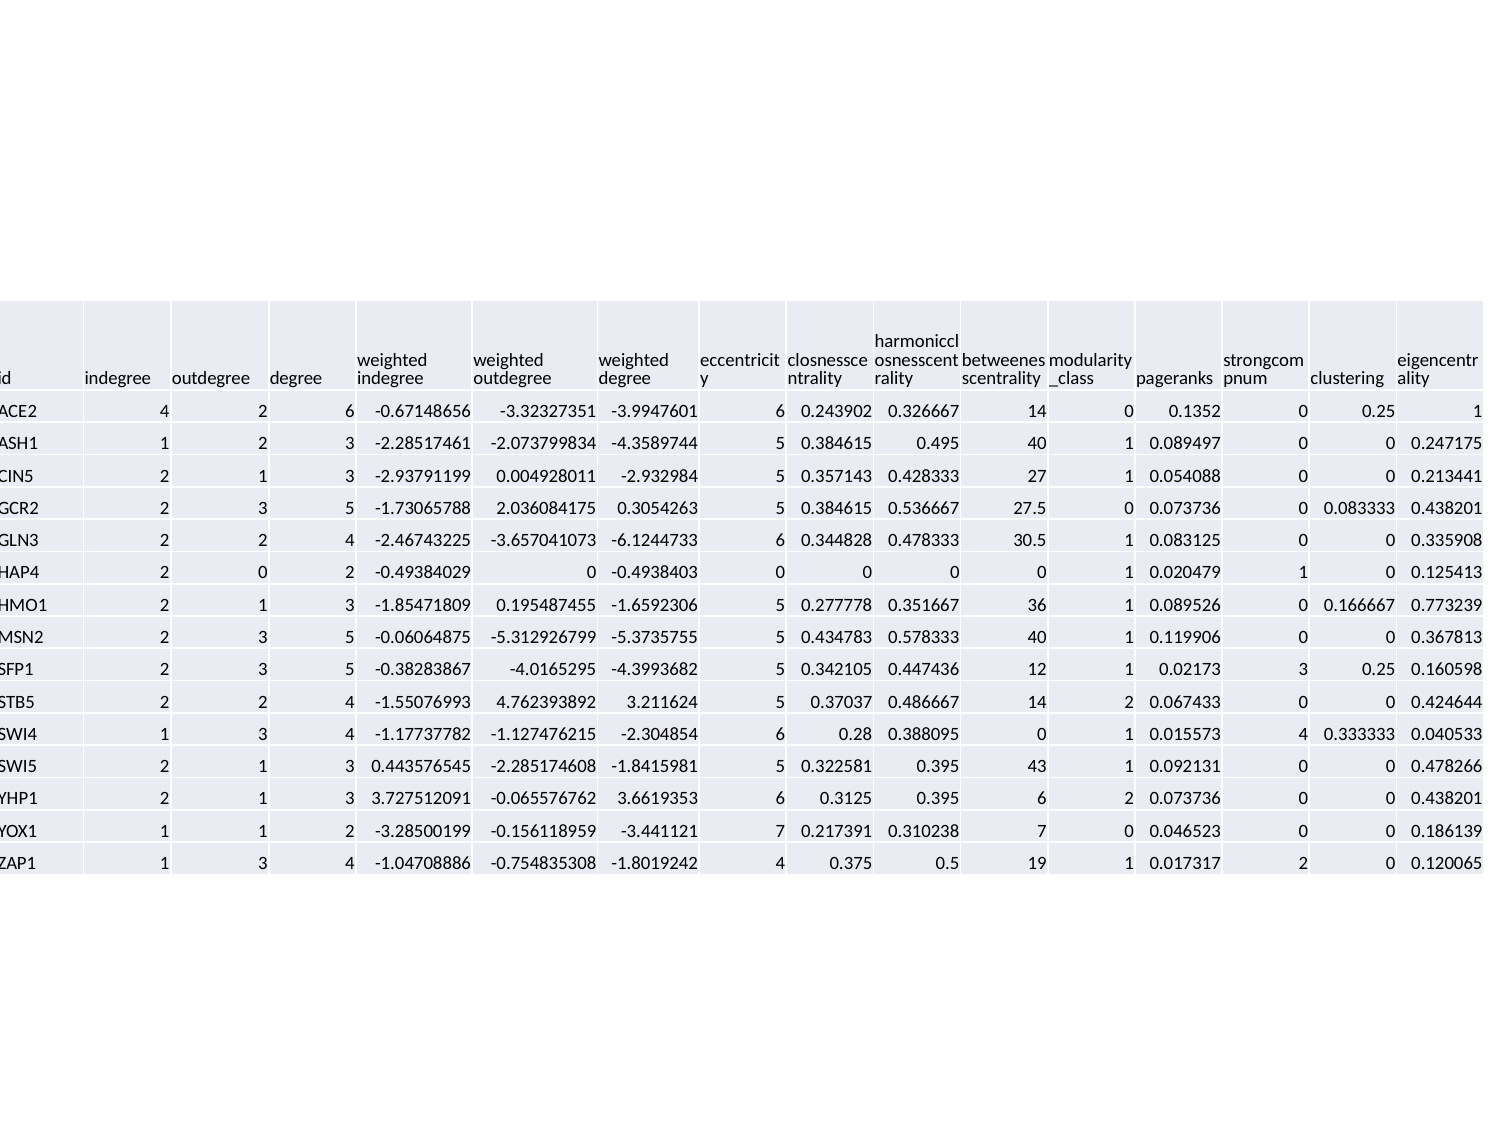

#
| id | indegree | outdegree | degree | weighted indegree | weighted outdegree | weighted degree | eccentricity | closnesscentrality | harmonicclosnesscentrality | betweenesscentrality | modularity\_class | pageranks | strongcompnum | clustering | eigencentrality |
| --- | --- | --- | --- | --- | --- | --- | --- | --- | --- | --- | --- | --- | --- | --- | --- |
| ACE2 | 4 | 2 | 6 | -0.67148656 | -3.32327351 | -3.9947601 | 6 | 0.243902 | 0.326667 | 14 | 0 | 0.1352 | 0 | 0.25 | 1 |
| ASH1 | 1 | 2 | 3 | -2.28517461 | -2.073799834 | -4.3589744 | 5 | 0.384615 | 0.495 | 40 | 1 | 0.089497 | 0 | 0 | 0.247175 |
| CIN5 | 2 | 1 | 3 | -2.93791199 | 0.004928011 | -2.932984 | 5 | 0.357143 | 0.428333 | 27 | 1 | 0.054088 | 0 | 0 | 0.213441 |
| GCR2 | 2 | 3 | 5 | -1.73065788 | 2.036084175 | 0.3054263 | 5 | 0.384615 | 0.536667 | 27.5 | 0 | 0.073736 | 0 | 0.083333 | 0.438201 |
| GLN3 | 2 | 2 | 4 | -2.46743225 | -3.657041073 | -6.1244733 | 6 | 0.344828 | 0.478333 | 30.5 | 1 | 0.083125 | 0 | 0 | 0.335908 |
| HAP4 | 2 | 0 | 2 | -0.49384029 | 0 | -0.4938403 | 0 | 0 | 0 | 0 | 1 | 0.020479 | 1 | 0 | 0.125413 |
| HMO1 | 2 | 1 | 3 | -1.85471809 | 0.195487455 | -1.6592306 | 5 | 0.277778 | 0.351667 | 36 | 1 | 0.089526 | 0 | 0.166667 | 0.773239 |
| MSN2 | 2 | 3 | 5 | -0.06064875 | -5.312926799 | -5.3735755 | 5 | 0.434783 | 0.578333 | 40 | 1 | 0.119906 | 0 | 0 | 0.367813 |
| SFP1 | 2 | 3 | 5 | -0.38283867 | -4.0165295 | -4.3993682 | 5 | 0.342105 | 0.447436 | 12 | 1 | 0.02173 | 3 | 0.25 | 0.160598 |
| STB5 | 2 | 2 | 4 | -1.55076993 | 4.762393892 | 3.211624 | 5 | 0.37037 | 0.486667 | 14 | 2 | 0.067433 | 0 | 0 | 0.424644 |
| SWI4 | 1 | 3 | 4 | -1.17737782 | -1.127476215 | -2.304854 | 6 | 0.28 | 0.388095 | 0 | 1 | 0.015573 | 4 | 0.333333 | 0.040533 |
| SWI5 | 2 | 1 | 3 | 0.443576545 | -2.285174608 | -1.8415981 | 5 | 0.322581 | 0.395 | 43 | 1 | 0.092131 | 0 | 0 | 0.478266 |
| YHP1 | 2 | 1 | 3 | 3.727512091 | -0.065576762 | 3.6619353 | 6 | 0.3125 | 0.395 | 6 | 2 | 0.073736 | 0 | 0 | 0.438201 |
| YOX1 | 1 | 1 | 2 | -3.28500199 | -0.156118959 | -3.441121 | 7 | 0.217391 | 0.310238 | 7 | 0 | 0.046523 | 0 | 0 | 0.186139 |
| ZAP1 | 1 | 3 | 4 | -1.04708886 | -0.754835308 | -1.8019242 | 4 | 0.375 | 0.5 | 19 | 1 | 0.017317 | 2 | 0 | 0.120065 |